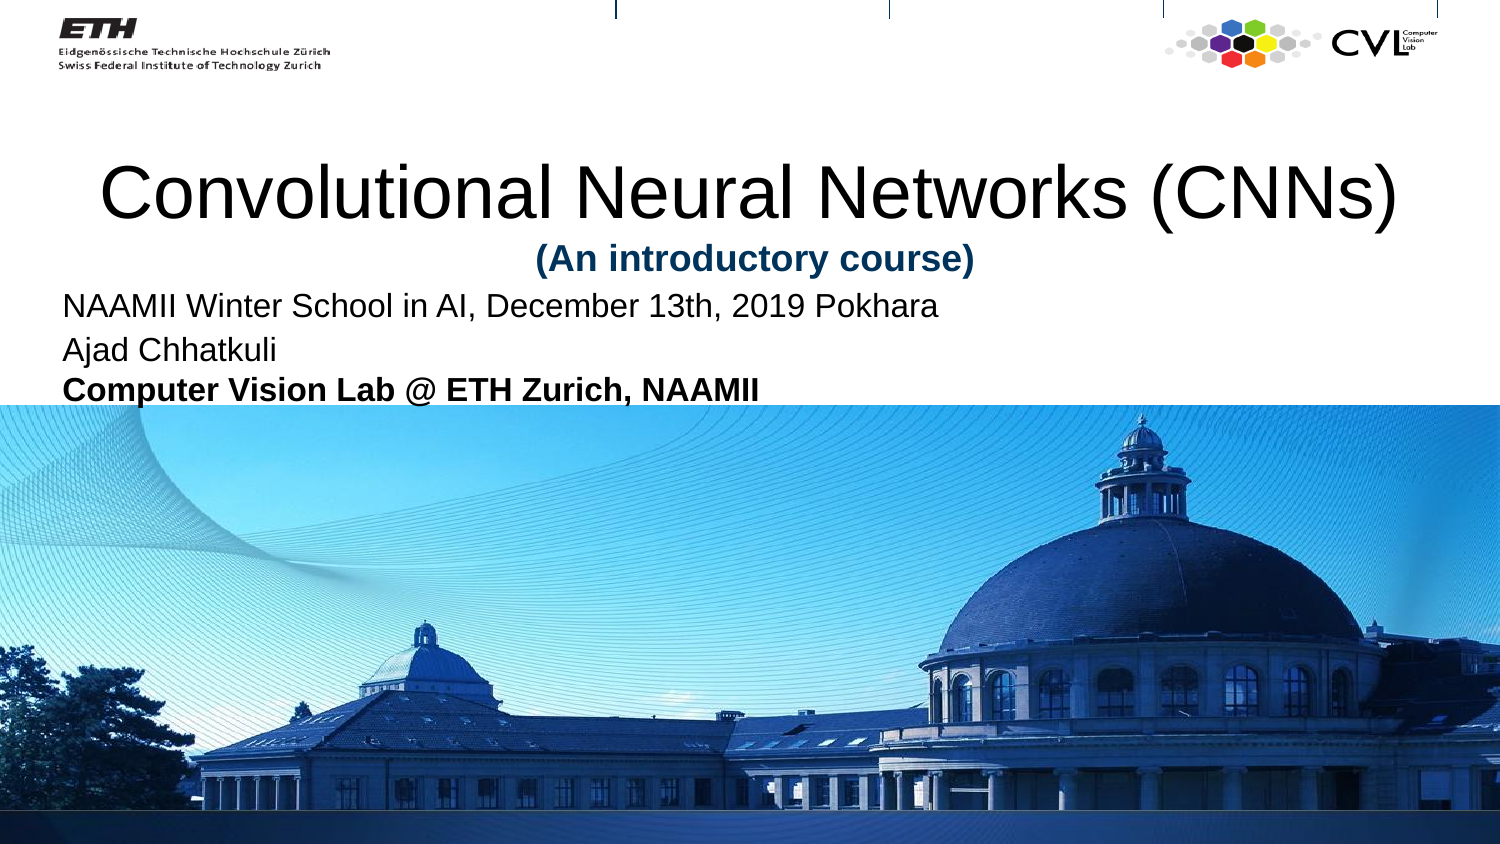

# Convolutional Neural Networks (CNNs)
 (An introductory course)

NAAMII Winter School in AI, December 13th, 2019 Pokhara
Ajad Chhatkuli
Computer Vision Lab @ ETH Zurich, NAAMII